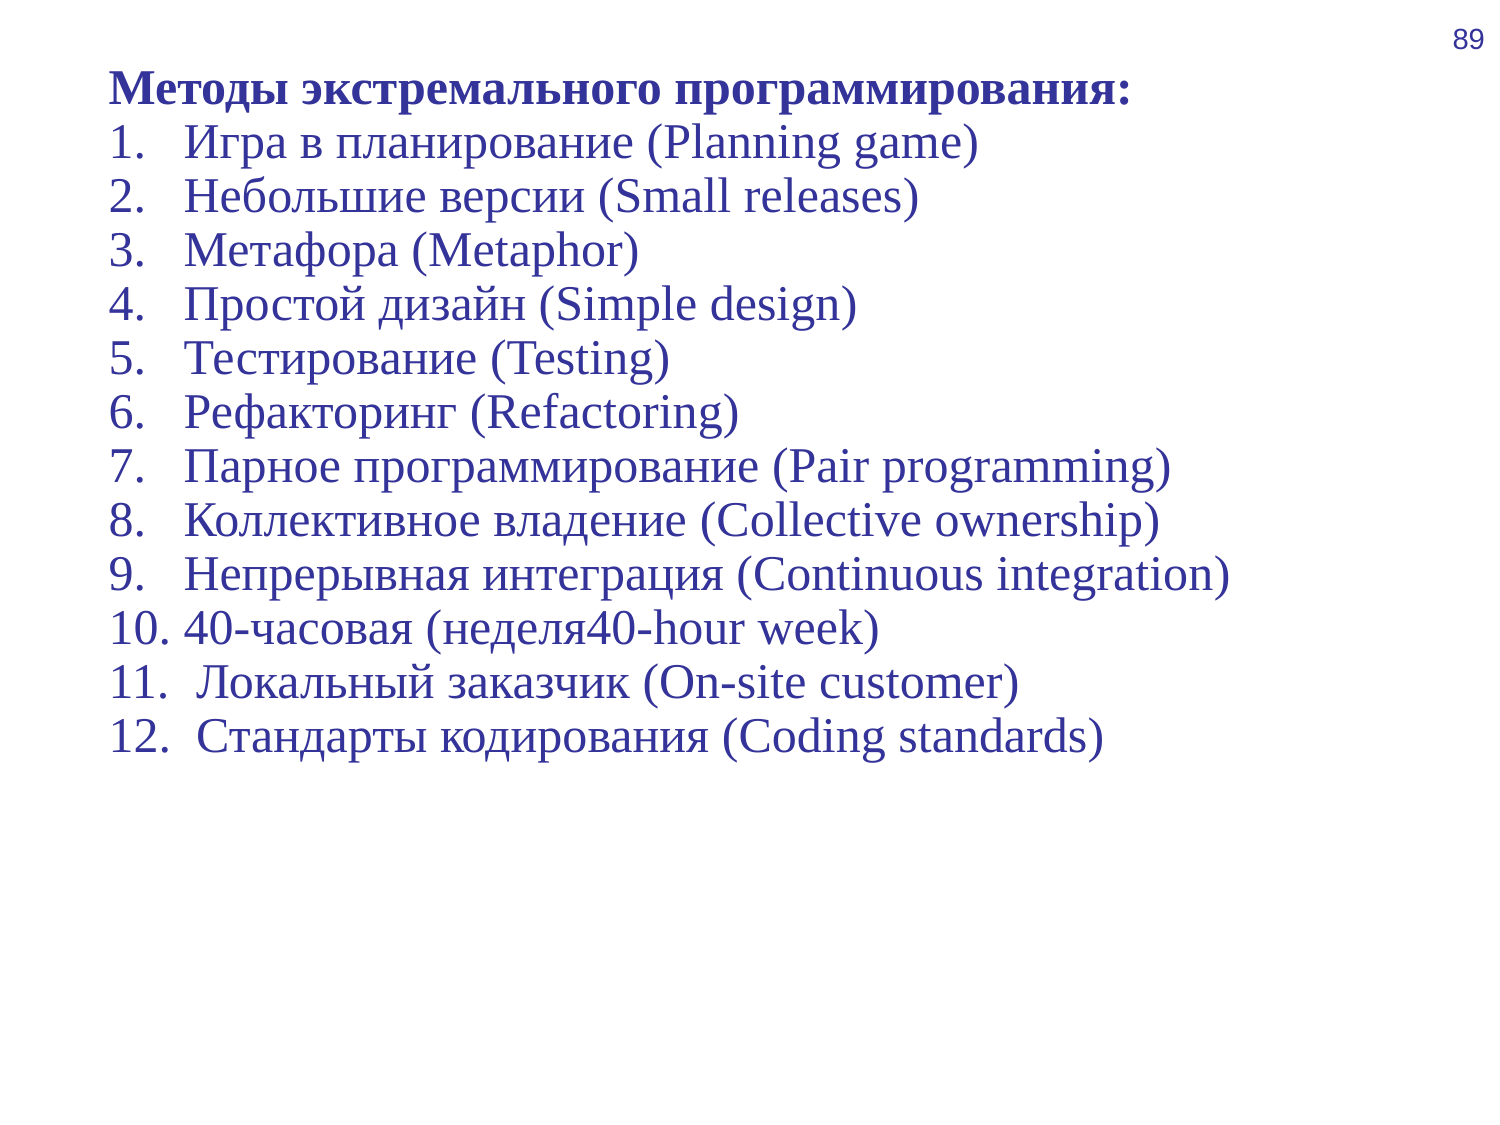

89
Методы экстремального программирования:
1.	Игра в планирование (Planning game)
2.	Небольшие версии (Small releases)
3.	Метафора (Metaphor)
4.	Простой дизайн (Simple design)
5.	Тестирование (Testing)
6.	Рефакторинг (Refactoring)
7.	Парное программирование (Pair programming)
8.	Коллективное владение (Collective ownership)
9.	Непрерывная интеграция (Continuous integration)
10.	40-часовая (неделя40-hour week)
11.	 Локальный заказчик (On-site customer)
12.	 Стандарты кодирования (Coding standards)